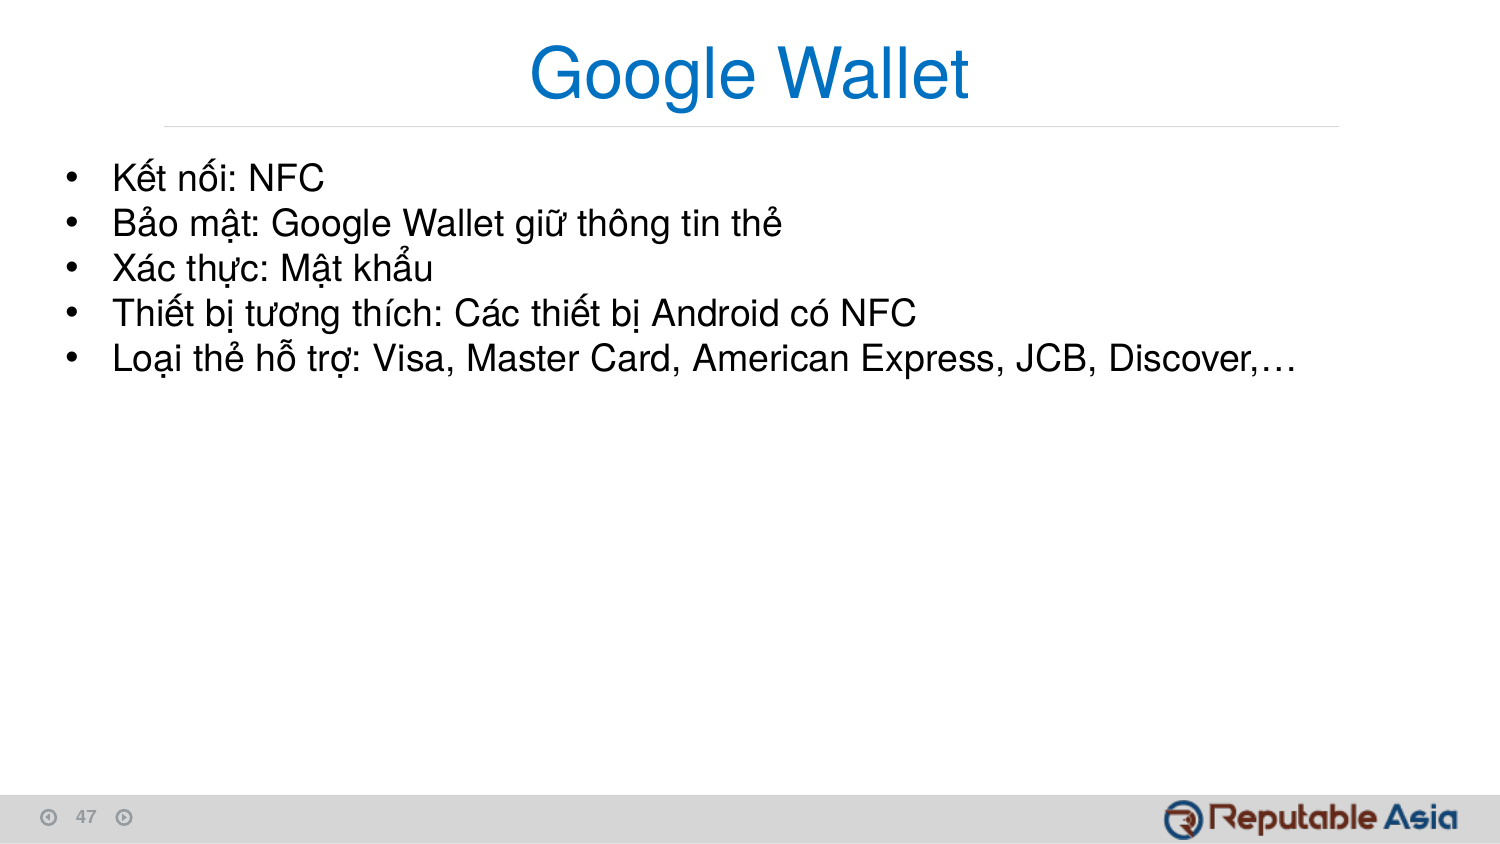

Google Wallet

Kết nối: NFC
Bảo mật: Google Wallet giữ thông tin thẻ
Xác thực: Mật khẩu
Thiết bị tương thích: Các thiết bị Android có NFC
Loại thẻ hỗ trợ: Visa, Master Card, American Express, JCB, Discover,…

1
1
2
4
47